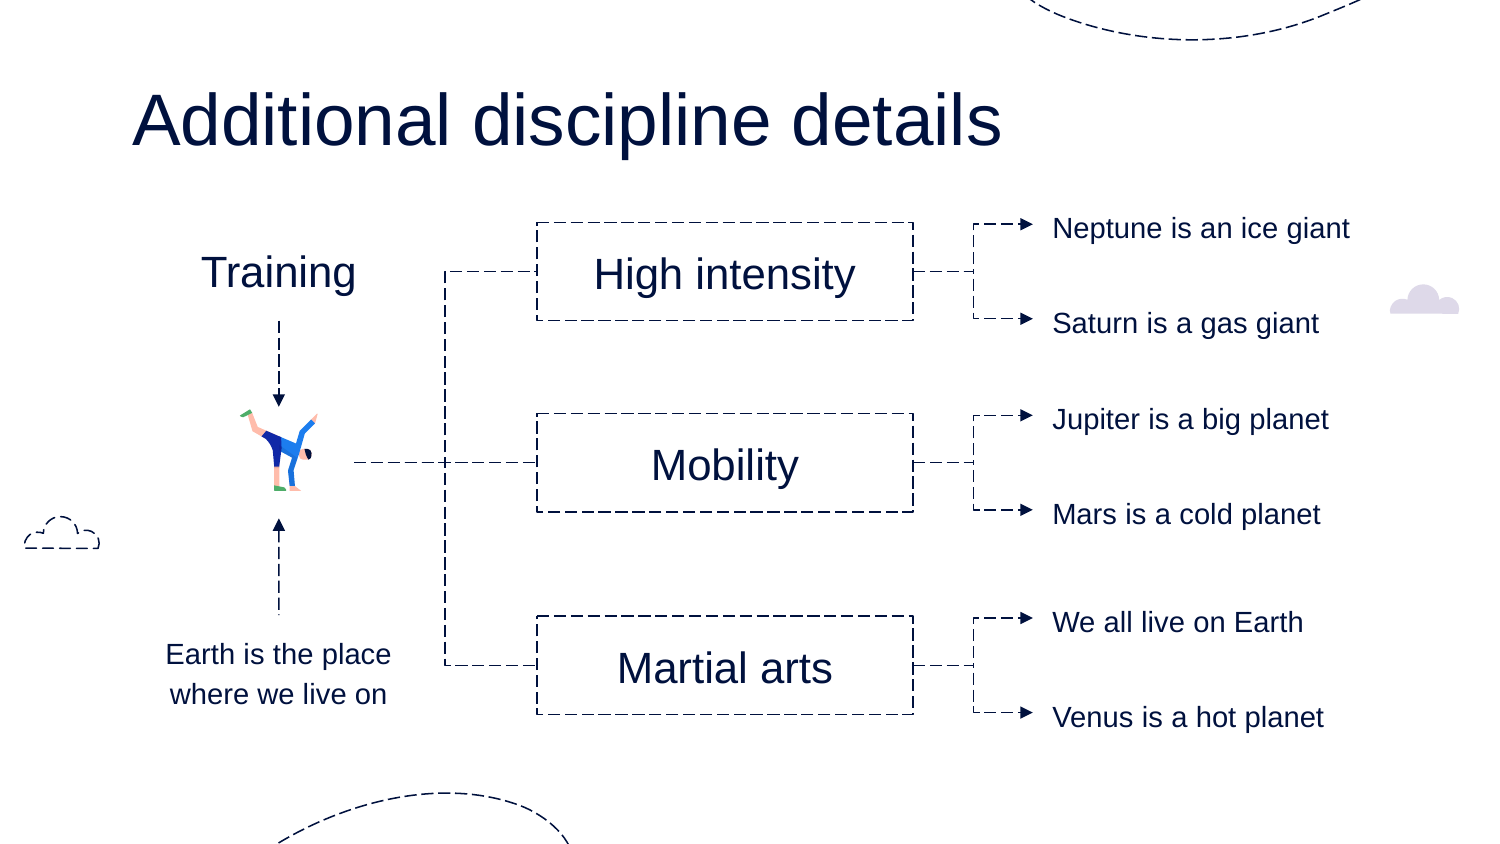

# Additional discipline details
Neptune is an ice giant
High intensity
Training
Saturn is a gas giant
Jupiter is a big planet

Mobility
Mars is a cold planet
We all live on Earth
Earth is the place where we live on
Martial arts
Venus is a hot planet